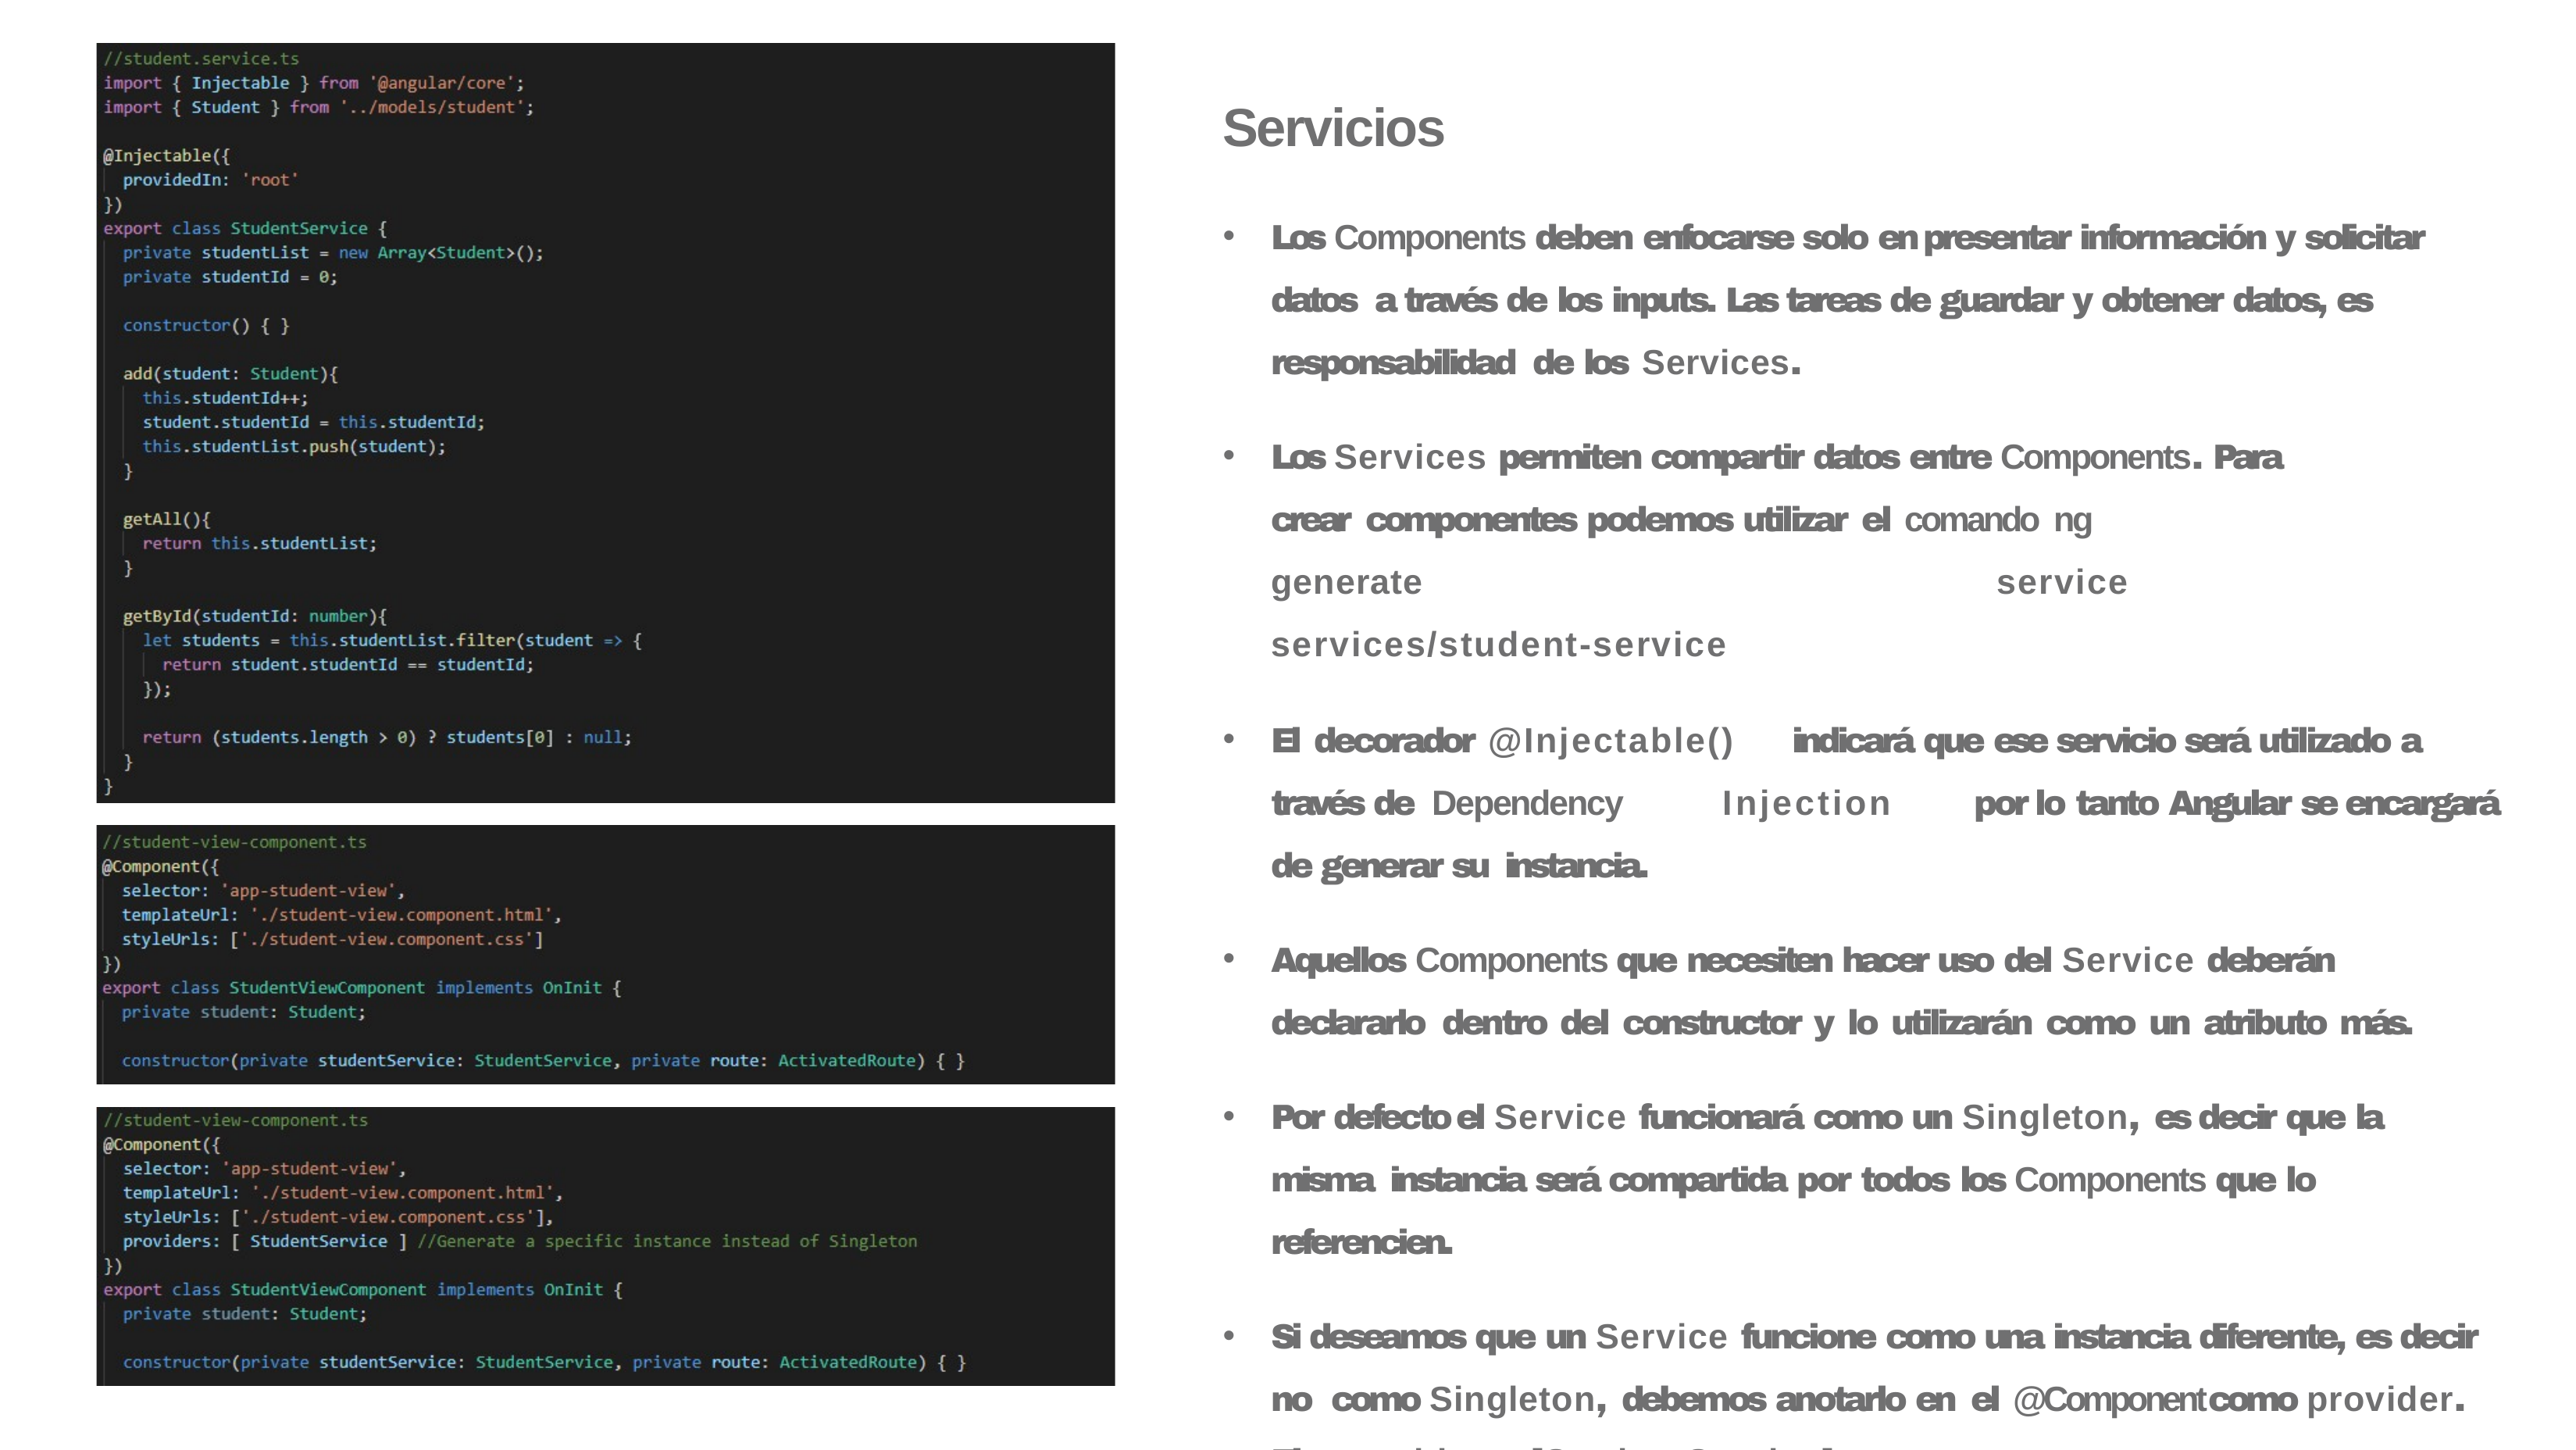

# Servicios
Los Components deben enfocarse solo en presentar información y solicitar datos  a través de los inputs. Las tareas de guardar y obtener datos, es responsabilidad  de los Services.
Los Services permiten compartir datos entre Components. Para crear  componentes podemos utilizar el comando	ng	generate	service  services/student-service

El decorador @Injectable()	indicará que ese servicio será utilizado a través de  Dependency	Injection	por lo tanto Angular se encargará de generar su  instancia.
Aquellos Components que necesiten hacer uso del Service deberán declararlo  dentro del constructor y lo utilizarán como un atributo más.
Por defecto el Service funcionará como un Singleton, es decir que la misma  instancia será compartida por todos los Components que lo referencien.
Si deseamos que un Service funcione como una instancia diferente, es decir no  como Singleton, debemos anotarlo en el @Component	como provider. Ej.:  providers:	[StudentService]